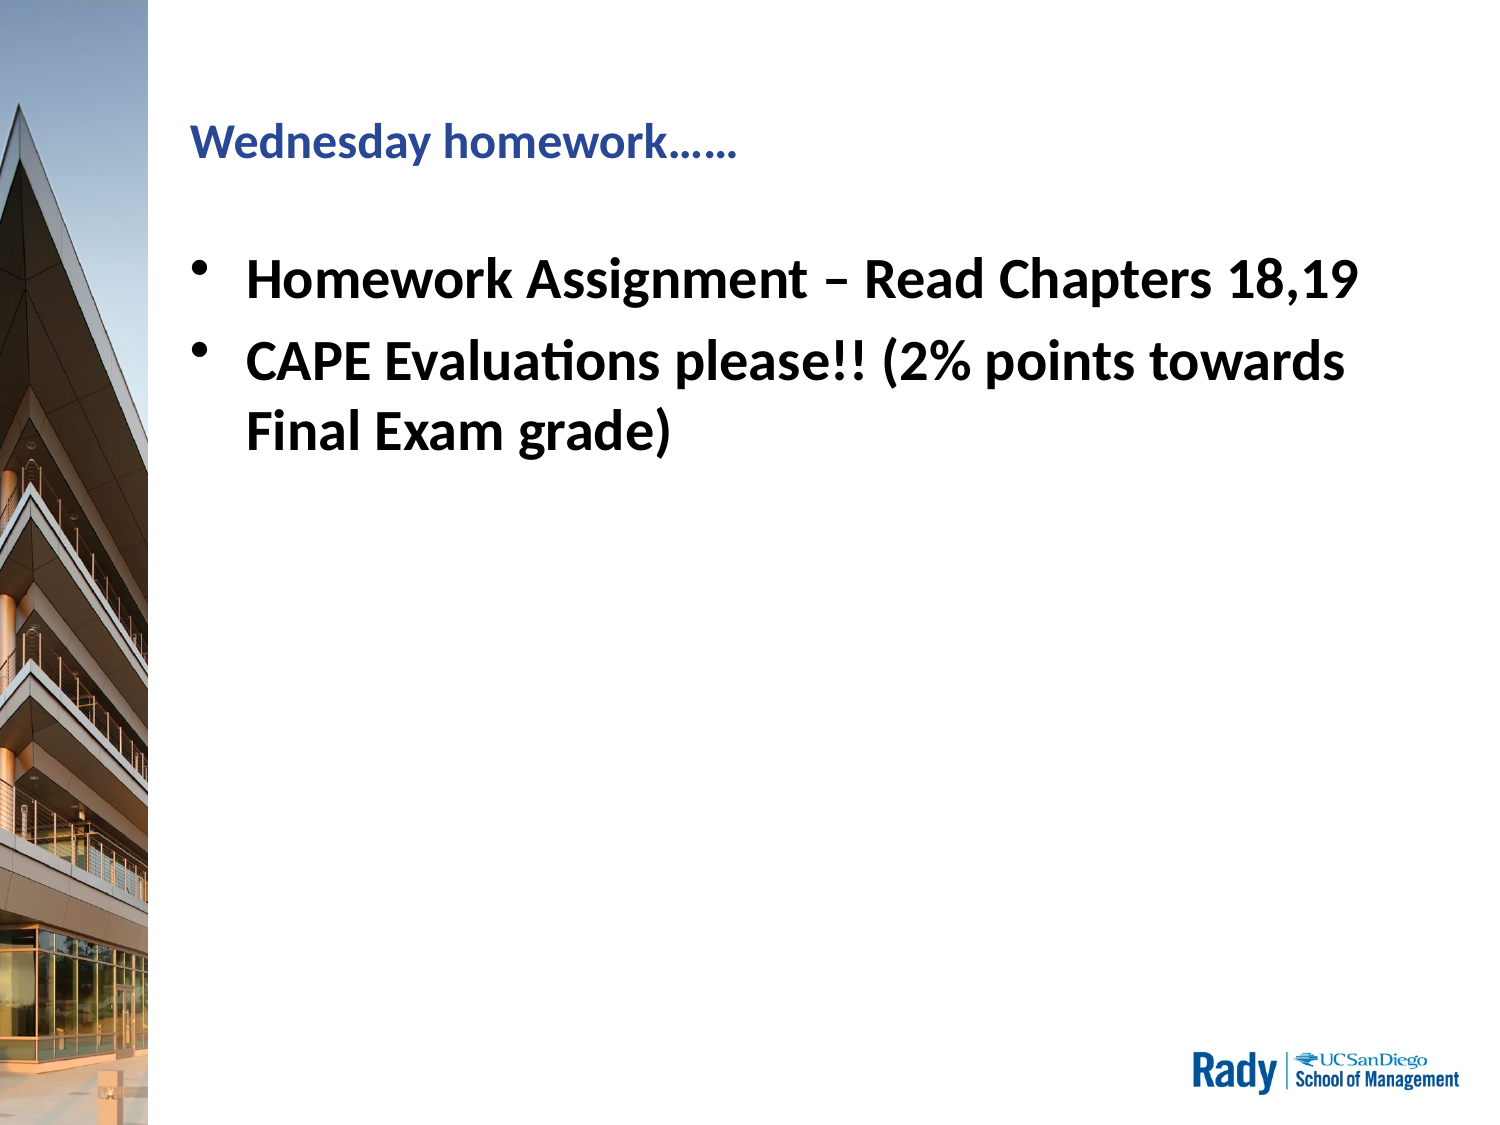

# Wednesday homework……
Homework Assignment – Read Chapters 18,19
CAPE Evaluations please!! (2% points towards Final Exam grade)